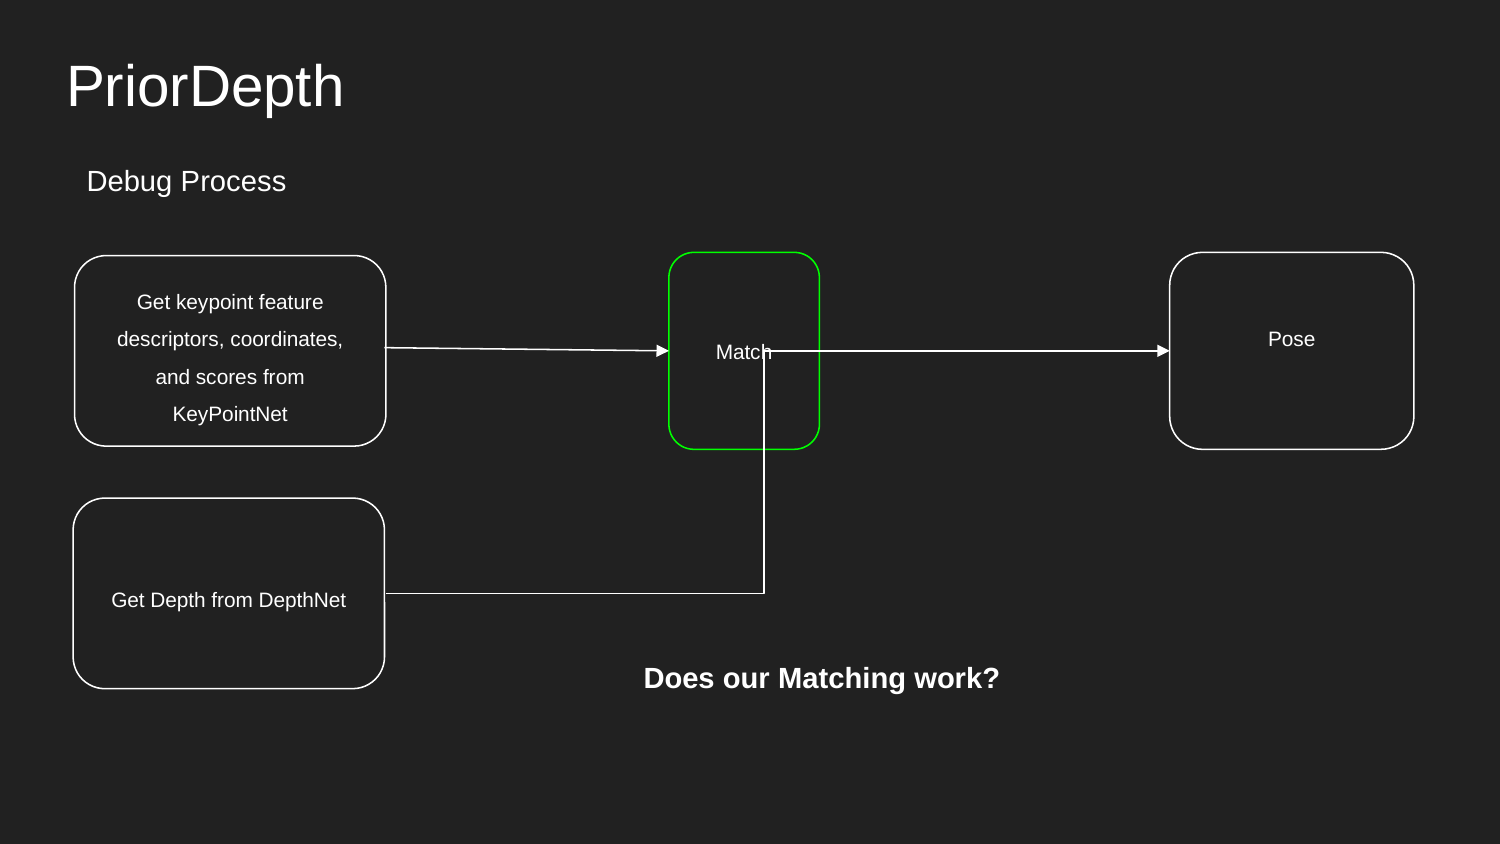

# PriorDepth
Debug Process
Match
Pose

Get keypoint feature descriptors, coordinates, and scores from KeyPointNet
Get Depth from DepthNet
Does our Matching work?